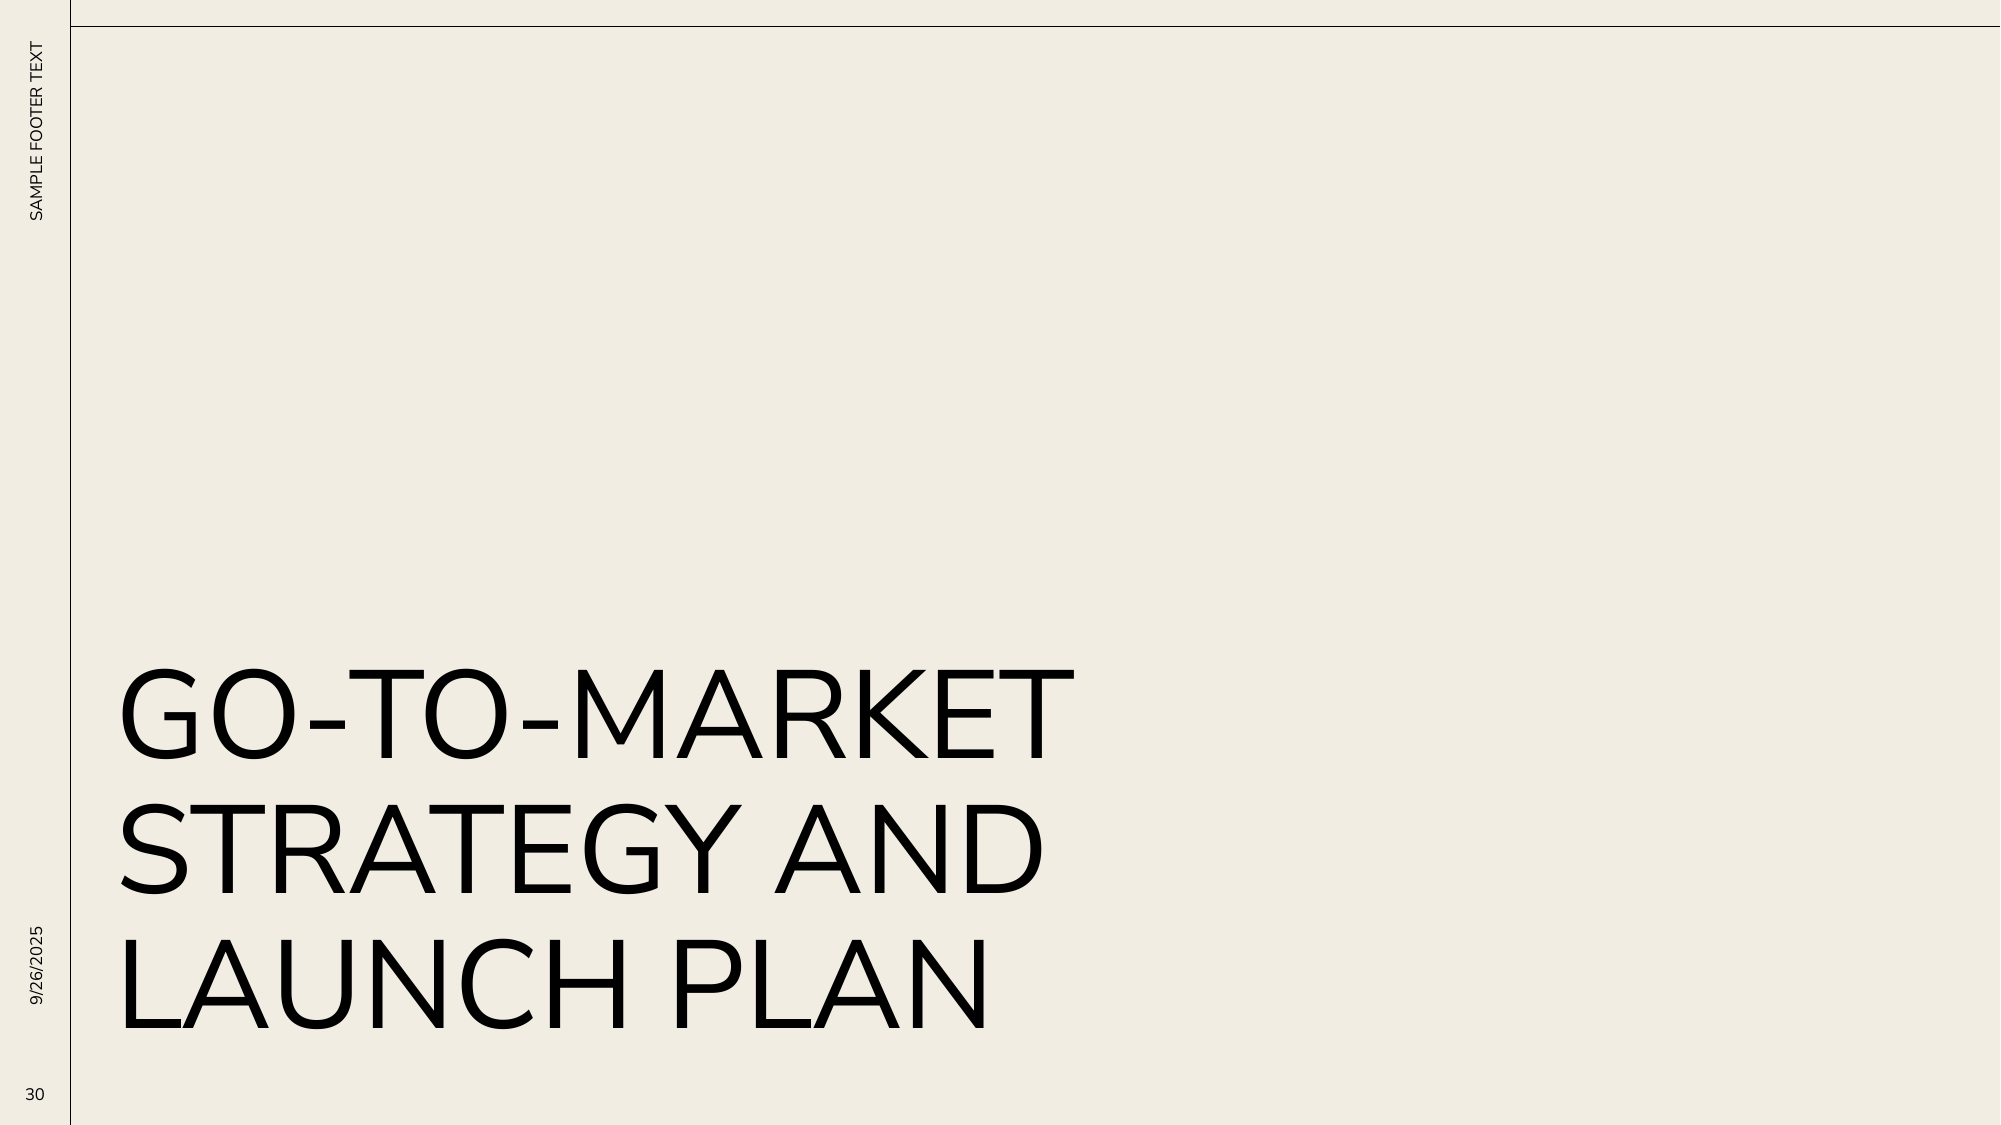

# Go-to-Market Strategy and Launch Plan
SAMPLE FOOTER TEXT
9/26/2025
30